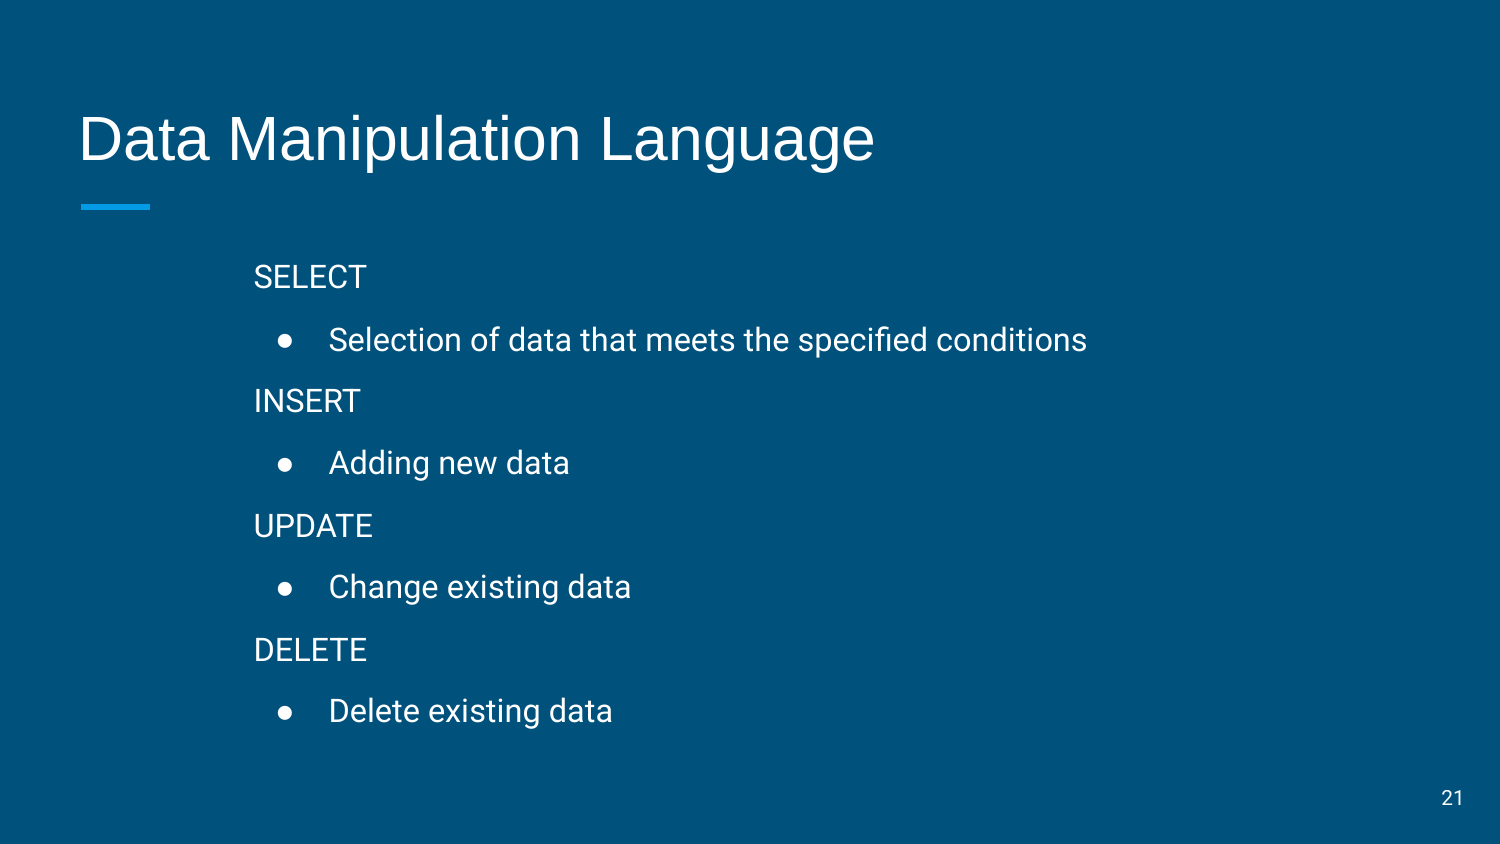

# Data Manipulation Language
SELECT
Selection of data that meets the specified conditions
INSERT
Adding new data
UPDATE
Change existing data
DELETE
Delete existing data
21